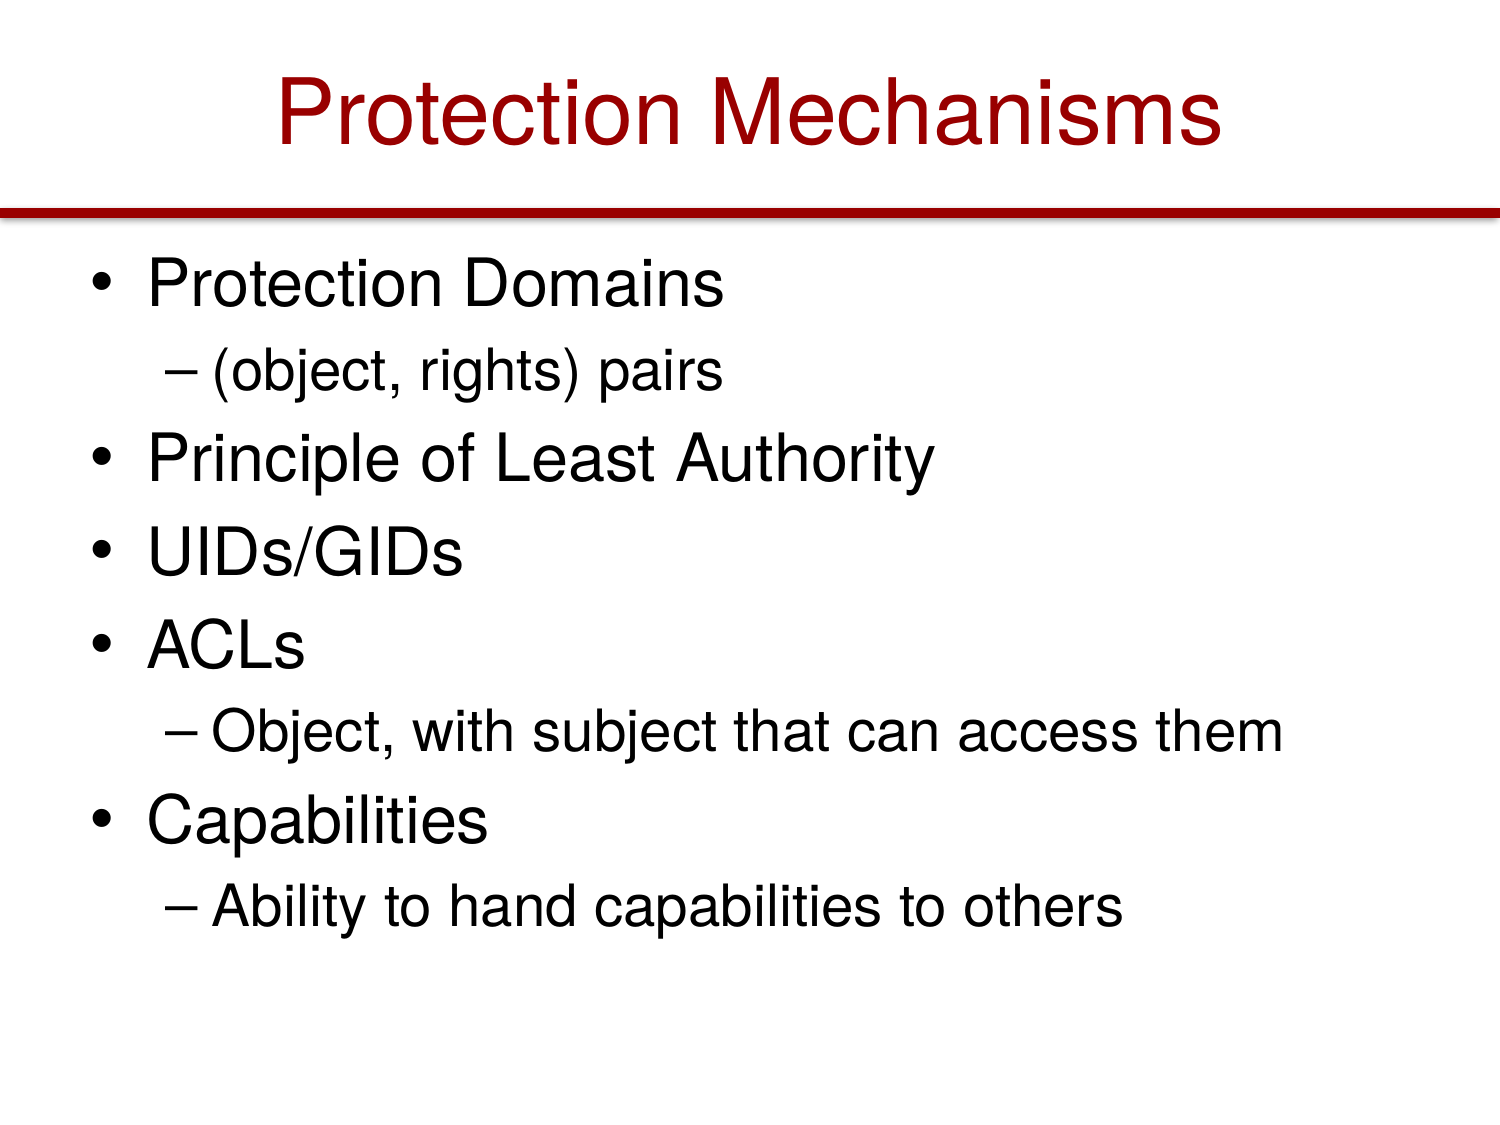

# Protection Mechanisms
Protection Domains
(object, rights) pairs
Principle of Least Authority
UIDs/GIDs
ACLs
Object, with subject that can access them
Capabilities
Ability to hand capabilities to others